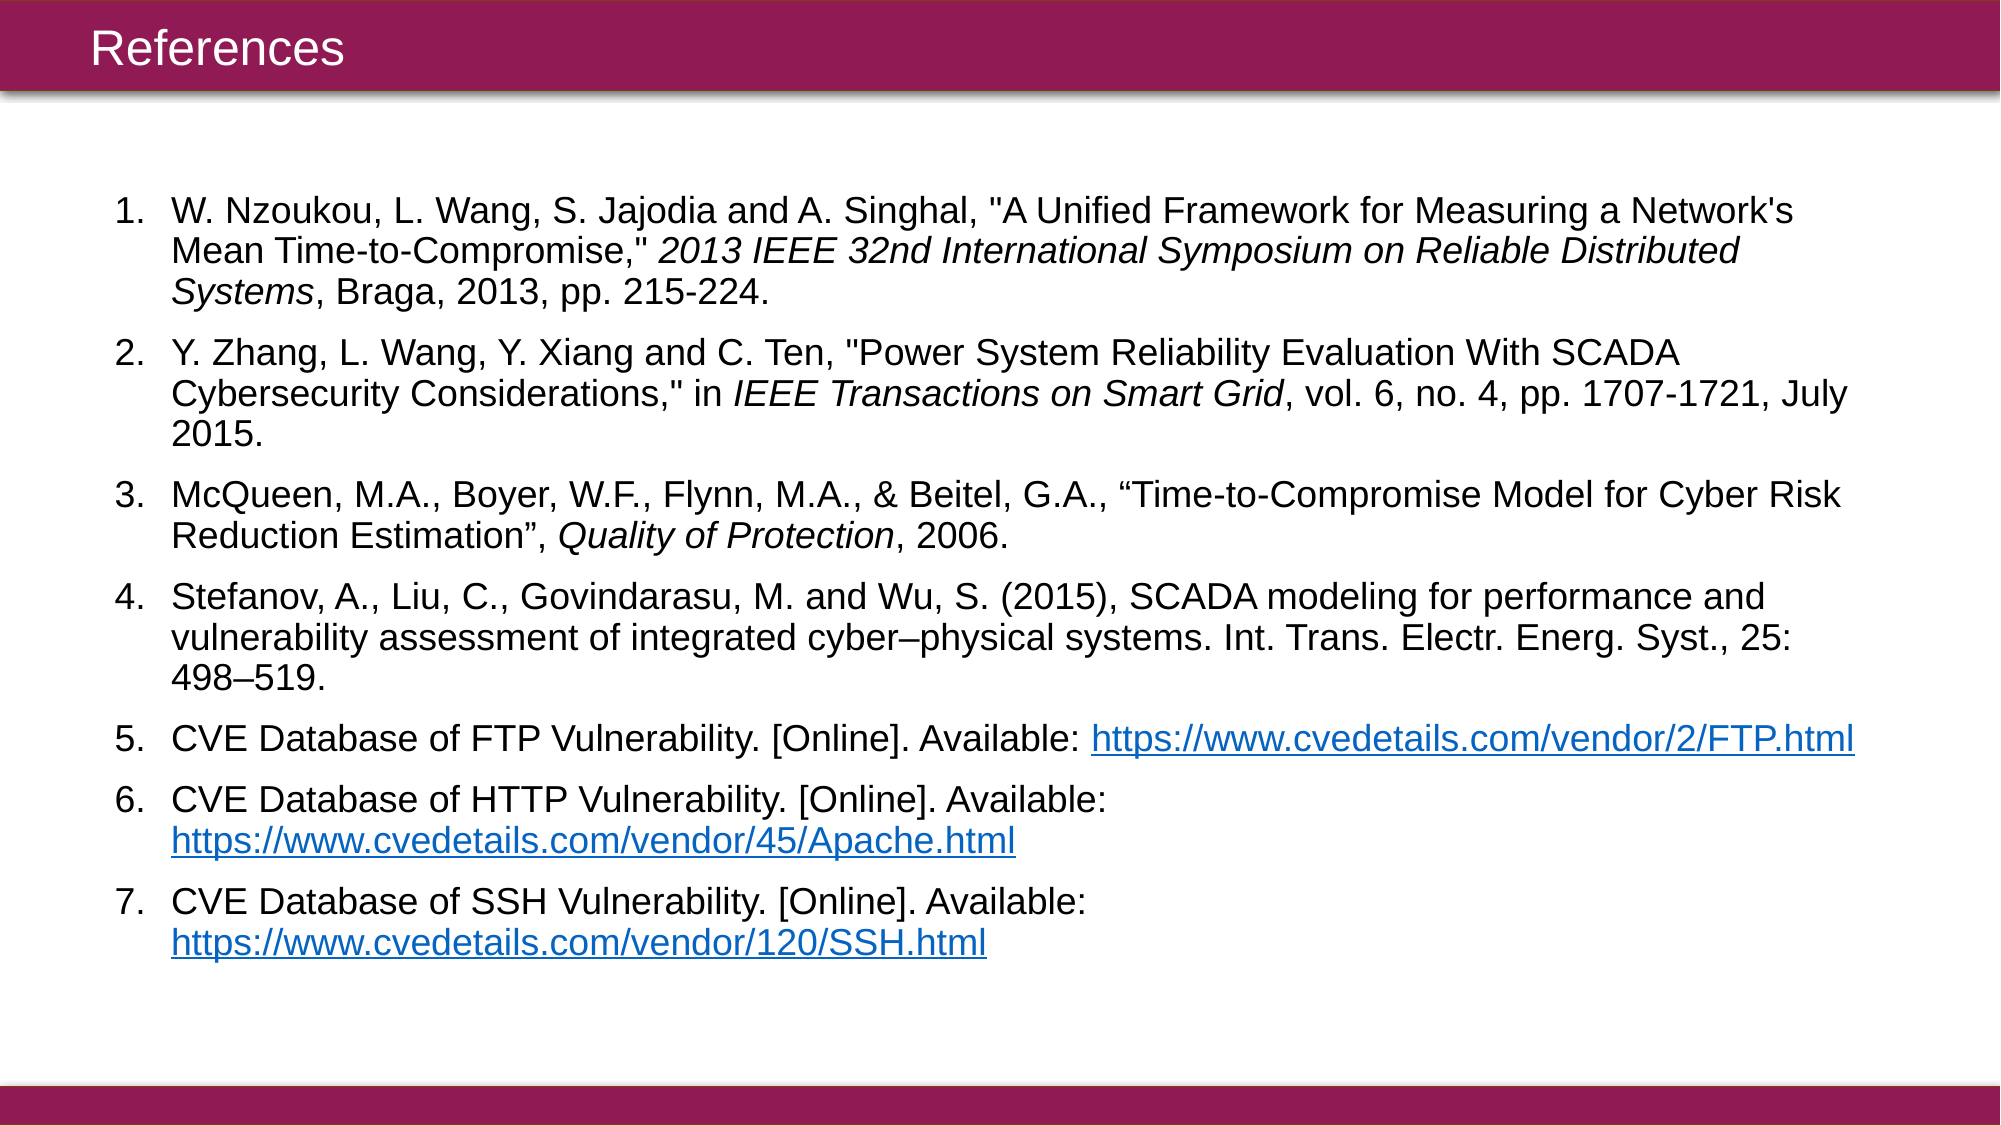

References

W. Nzoukou, L. Wang, S. Jajodia and A. Singhal, "A Unified Framework for Measuring a Network's Mean Time-to-Compromise," 2013 IEEE 32nd International Symposium on Reliable Distributed Systems, Braga, 2013, pp. 215-224.
Y. Zhang, L. Wang, Y. Xiang and C. Ten, "Power System Reliability Evaluation With SCADA Cybersecurity Considerations," in IEEE Transactions on Smart Grid, vol. 6, no. 4, pp. 1707-1721, July 2015.
McQueen, M.A., Boyer, W.F., Flynn, M.A., & Beitel, G.A., “Time-to-Compromise Model for Cyber Risk Reduction Estimation”, Quality of Protection, 2006.
Stefanov, A., Liu, C., Govindarasu, M. and Wu, S. (2015), SCADA modeling for performance and vulnerability assessment of integrated cyber–physical systems. Int. Trans. Electr. Energ. Syst., 25: 498–519.
CVE Database of FTP Vulnerability. [Online]. Available: https://www.cvedetails.com/vendor/2/FTP.html
CVE Database of HTTP Vulnerability. [Online]. Available: https://www.cvedetails.com/vendor/45/Apache.html
CVE Database of SSH Vulnerability. [Online]. Available: https://www.cvedetails.com/vendor/120/SSH.html